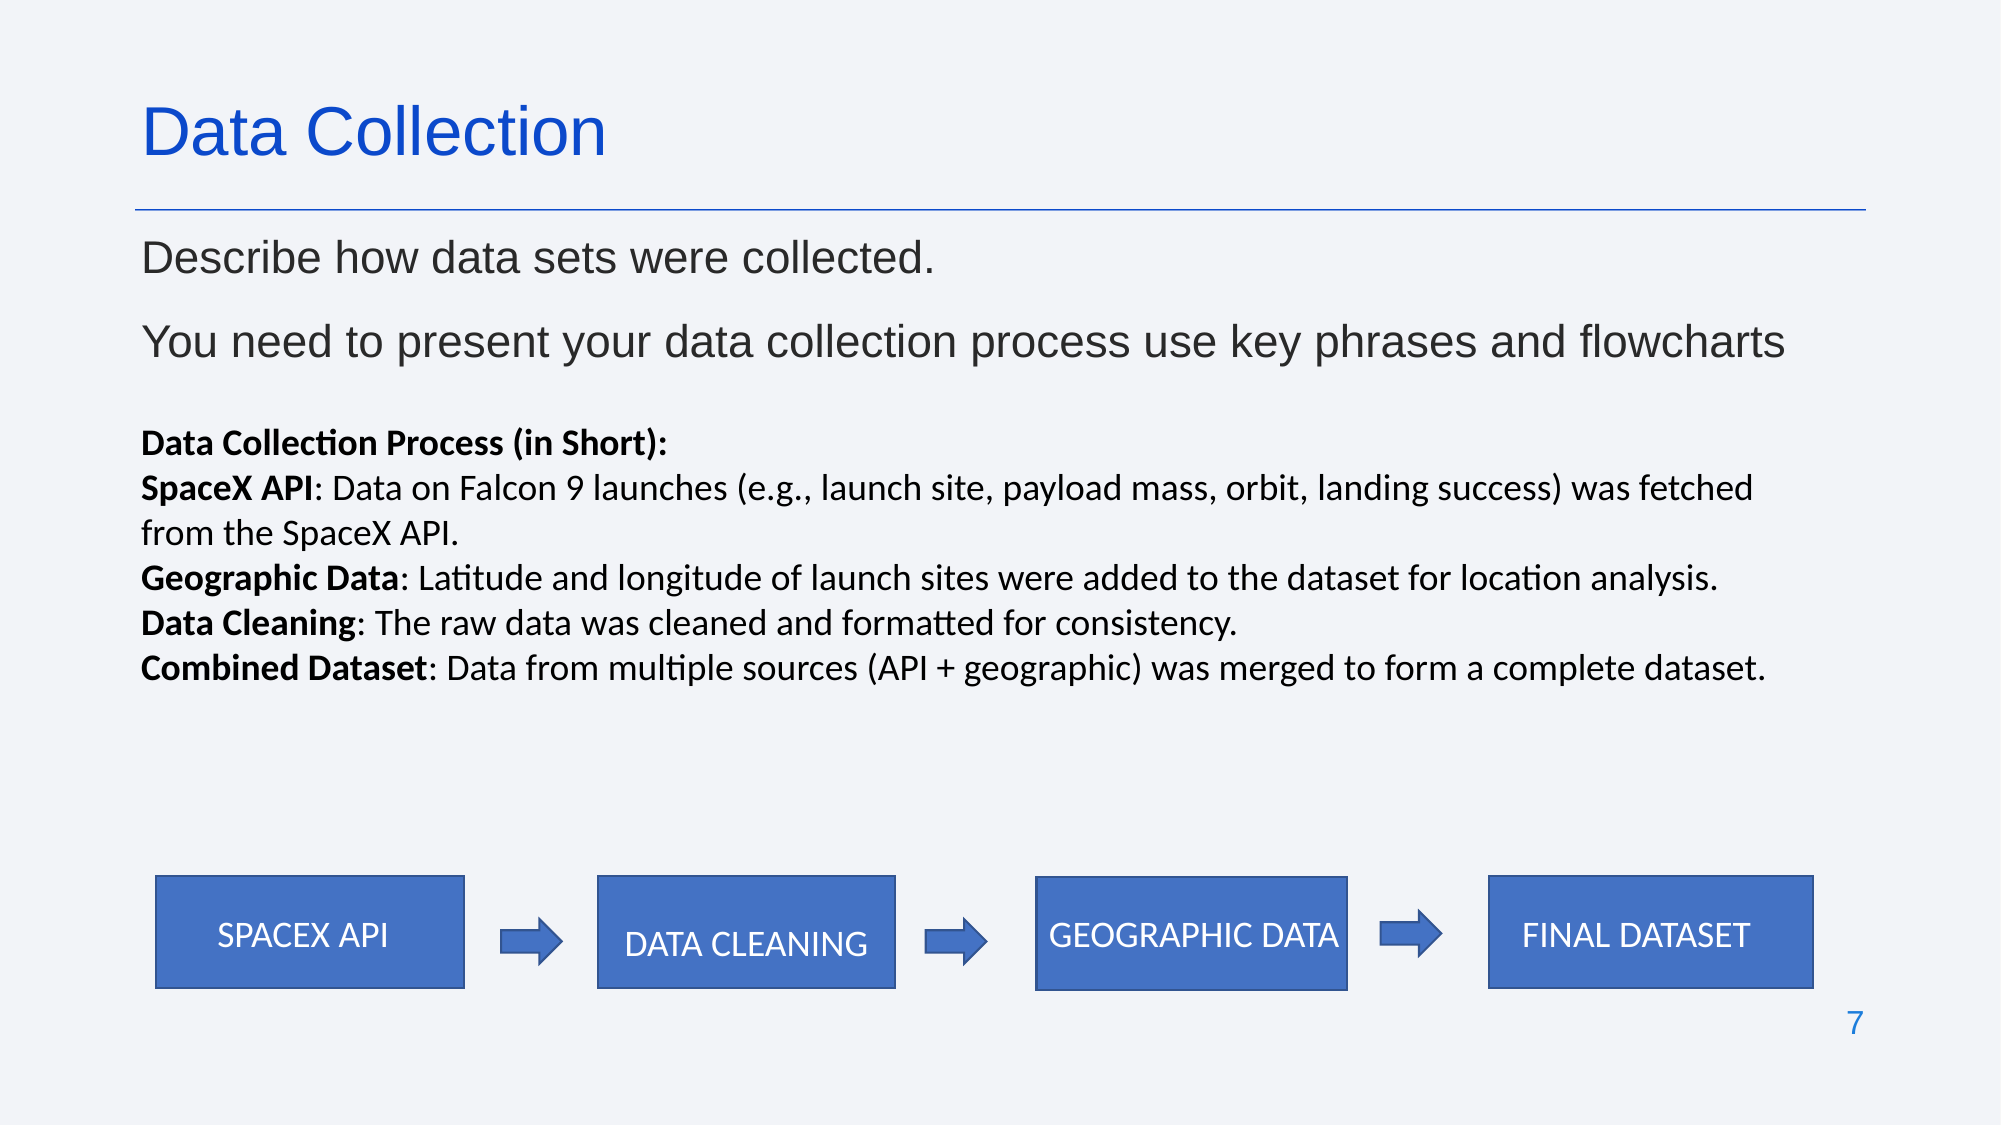

Data Collection
Describe how data sets were collected.
You need to present your data collection process use key phrases and flowcharts

Data Collection Process (in Short):
SpaceX API: Data on Falcon 9 launches (e.g., launch site, payload mass, orbit, landing success) was fetched from the SpaceX API.
Geographic Data: Latitude and longitude of launch sites were added to the dataset for location analysis.
Data Cleaning: The raw data was cleaned and formatted for consistency.
Combined Dataset: Data from multiple sources (API + geographic) was merged to form a complete dataset.

SPACEX API
GEOGRAPHIC DATA
FINAL DATASET
DATA CLEANING

7